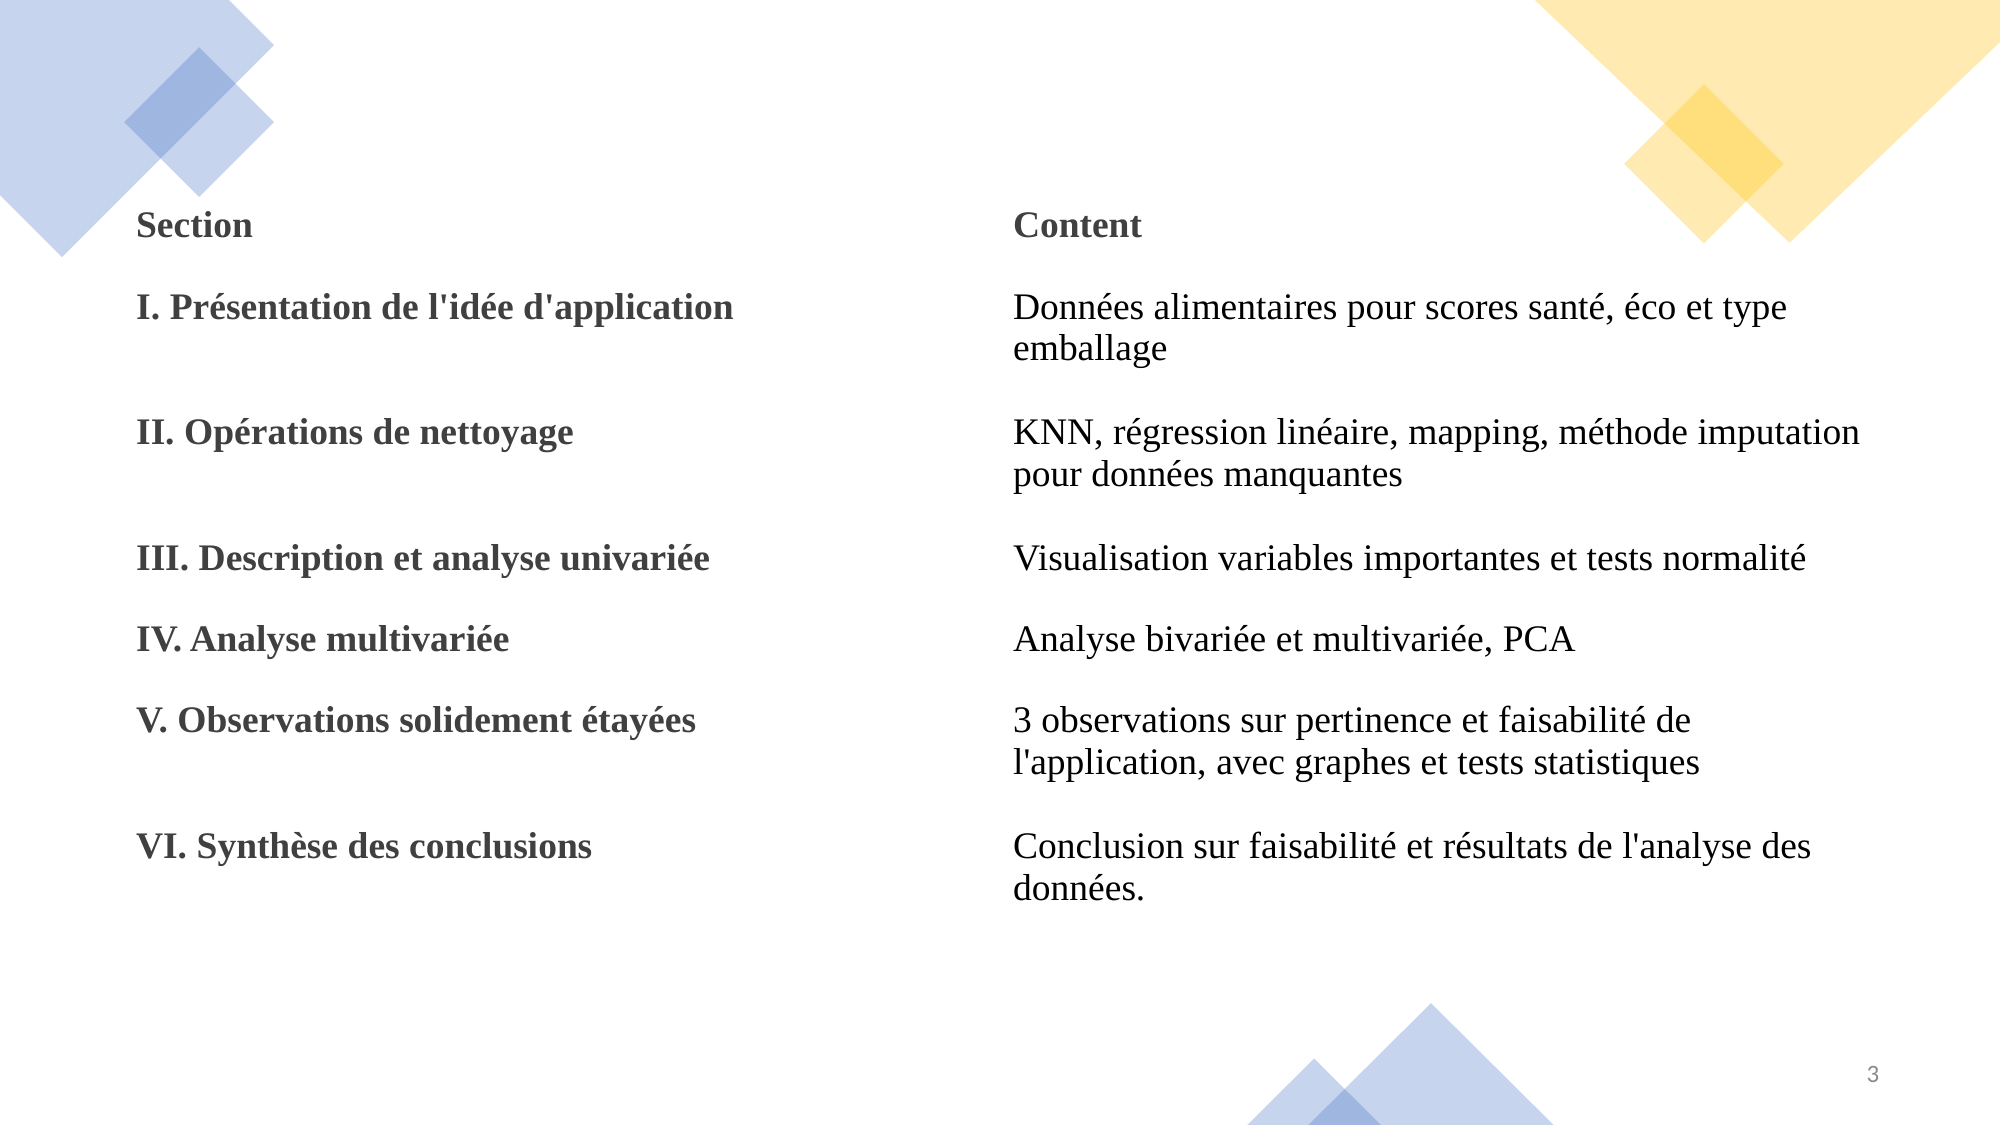

| Section | Content |
| --- | --- |
| I. Présentation de l'idée d'application | Données alimentaires pour scores santé, éco et type emballage |
| II. Opérations de nettoyage | KNN, régression linéaire, mapping, méthode imputation pour données manquantes |
| III. Description et analyse univariée | Visualisation variables importantes et tests normalité |
| IV. Analyse multivariée | Analyse bivariée et multivariée, PCA |
| V. Observations solidement étayées | 3 observations sur pertinence et faisabilité de l'application, avec graphes et tests statistiques |
| VI. Synthèse des conclusions | Conclusion sur faisabilité et résultats de l'analyse des données. |

3